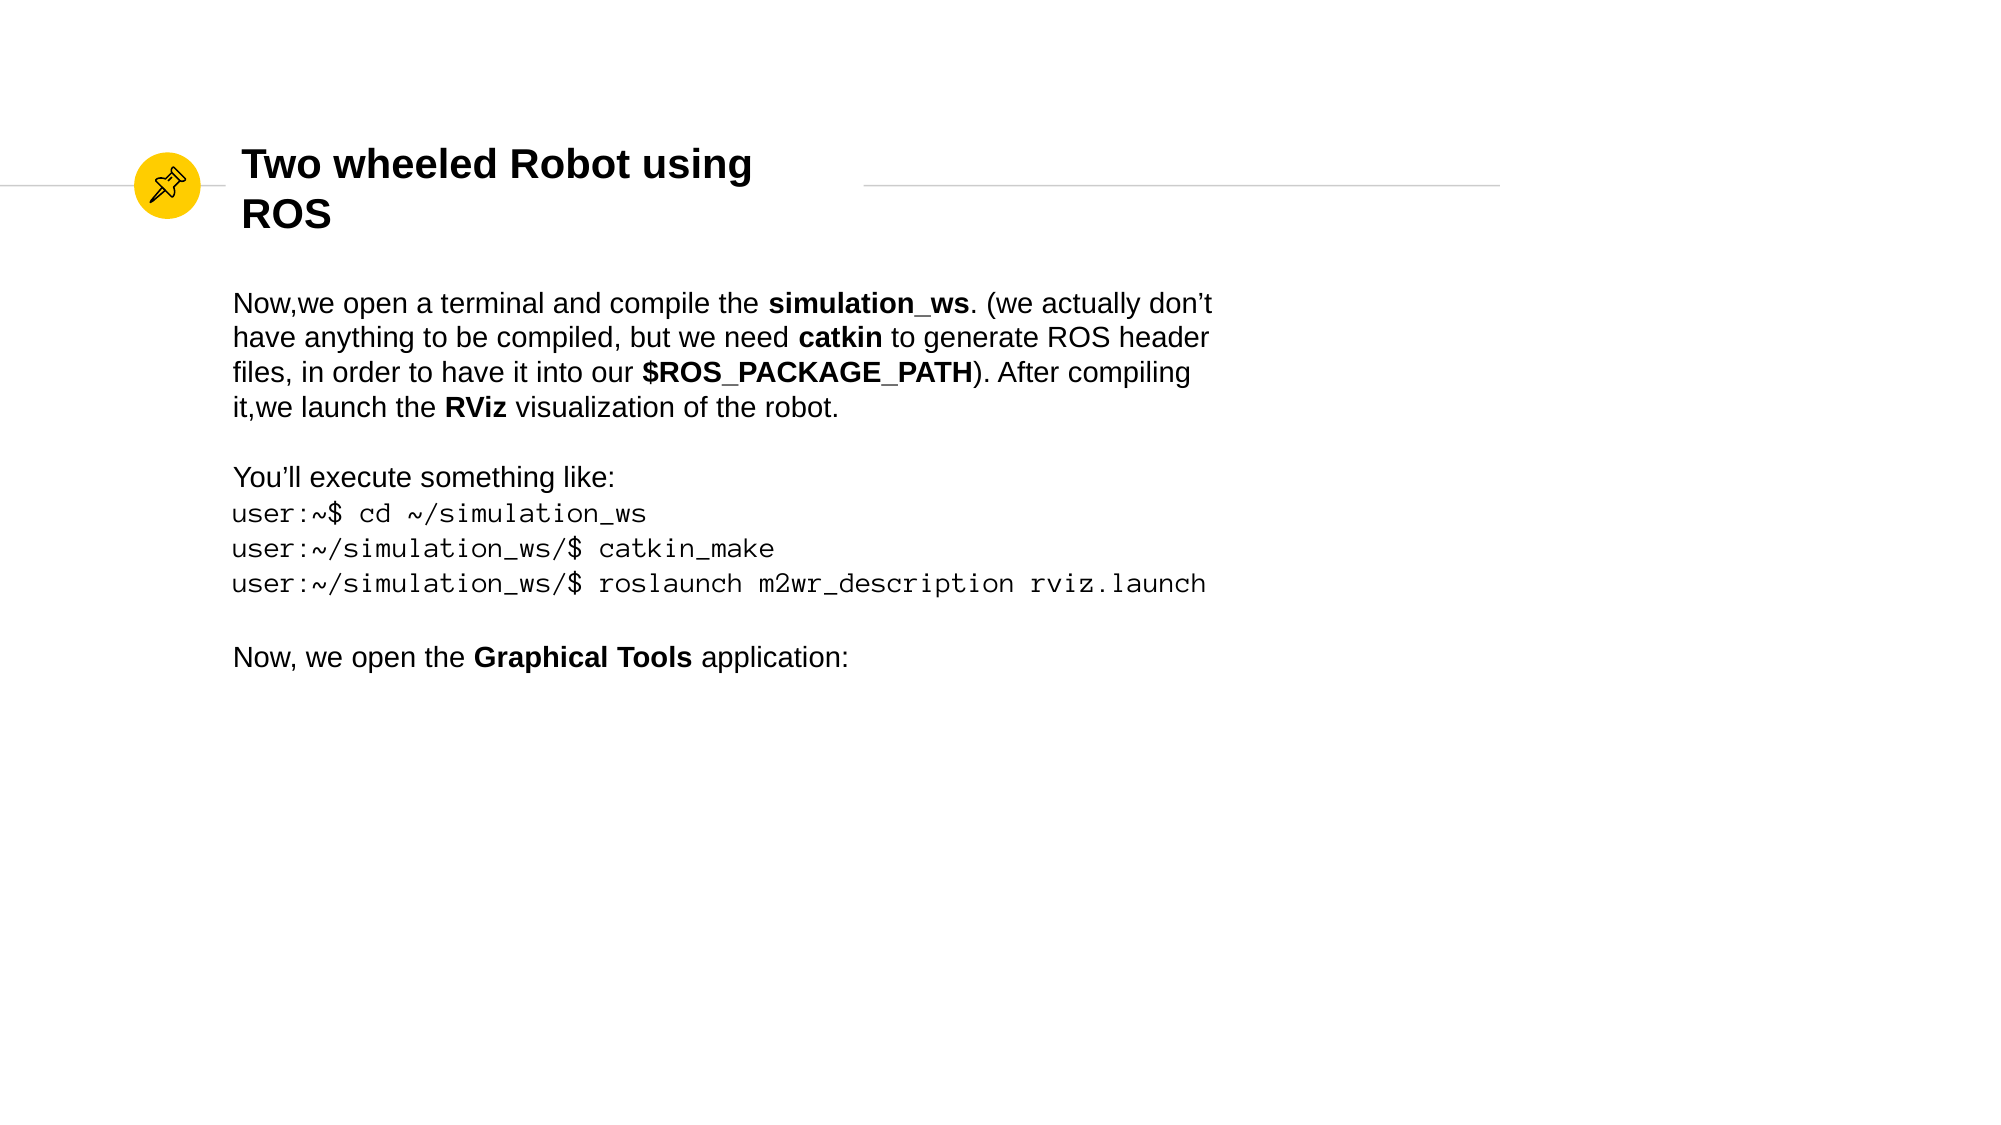

Two wheeled Robot using ROS

Now,we open a terminal and compile the simulation_ws. (we actually don’t have anything to be compiled, but we need catkin to generate ROS header files, in order to have it into our $ROS_PACKAGE_PATH). After compiling it,we launch the RViz visualization of the robot.

You’ll execute something like:
user:~$ cd ~/simulation_ws
user:~/simulation_ws/$ catkin_make
user:~/simulation_ws/$ roslaunch m2wr_description rviz.launch

Now, we open the Graphical Tools application: